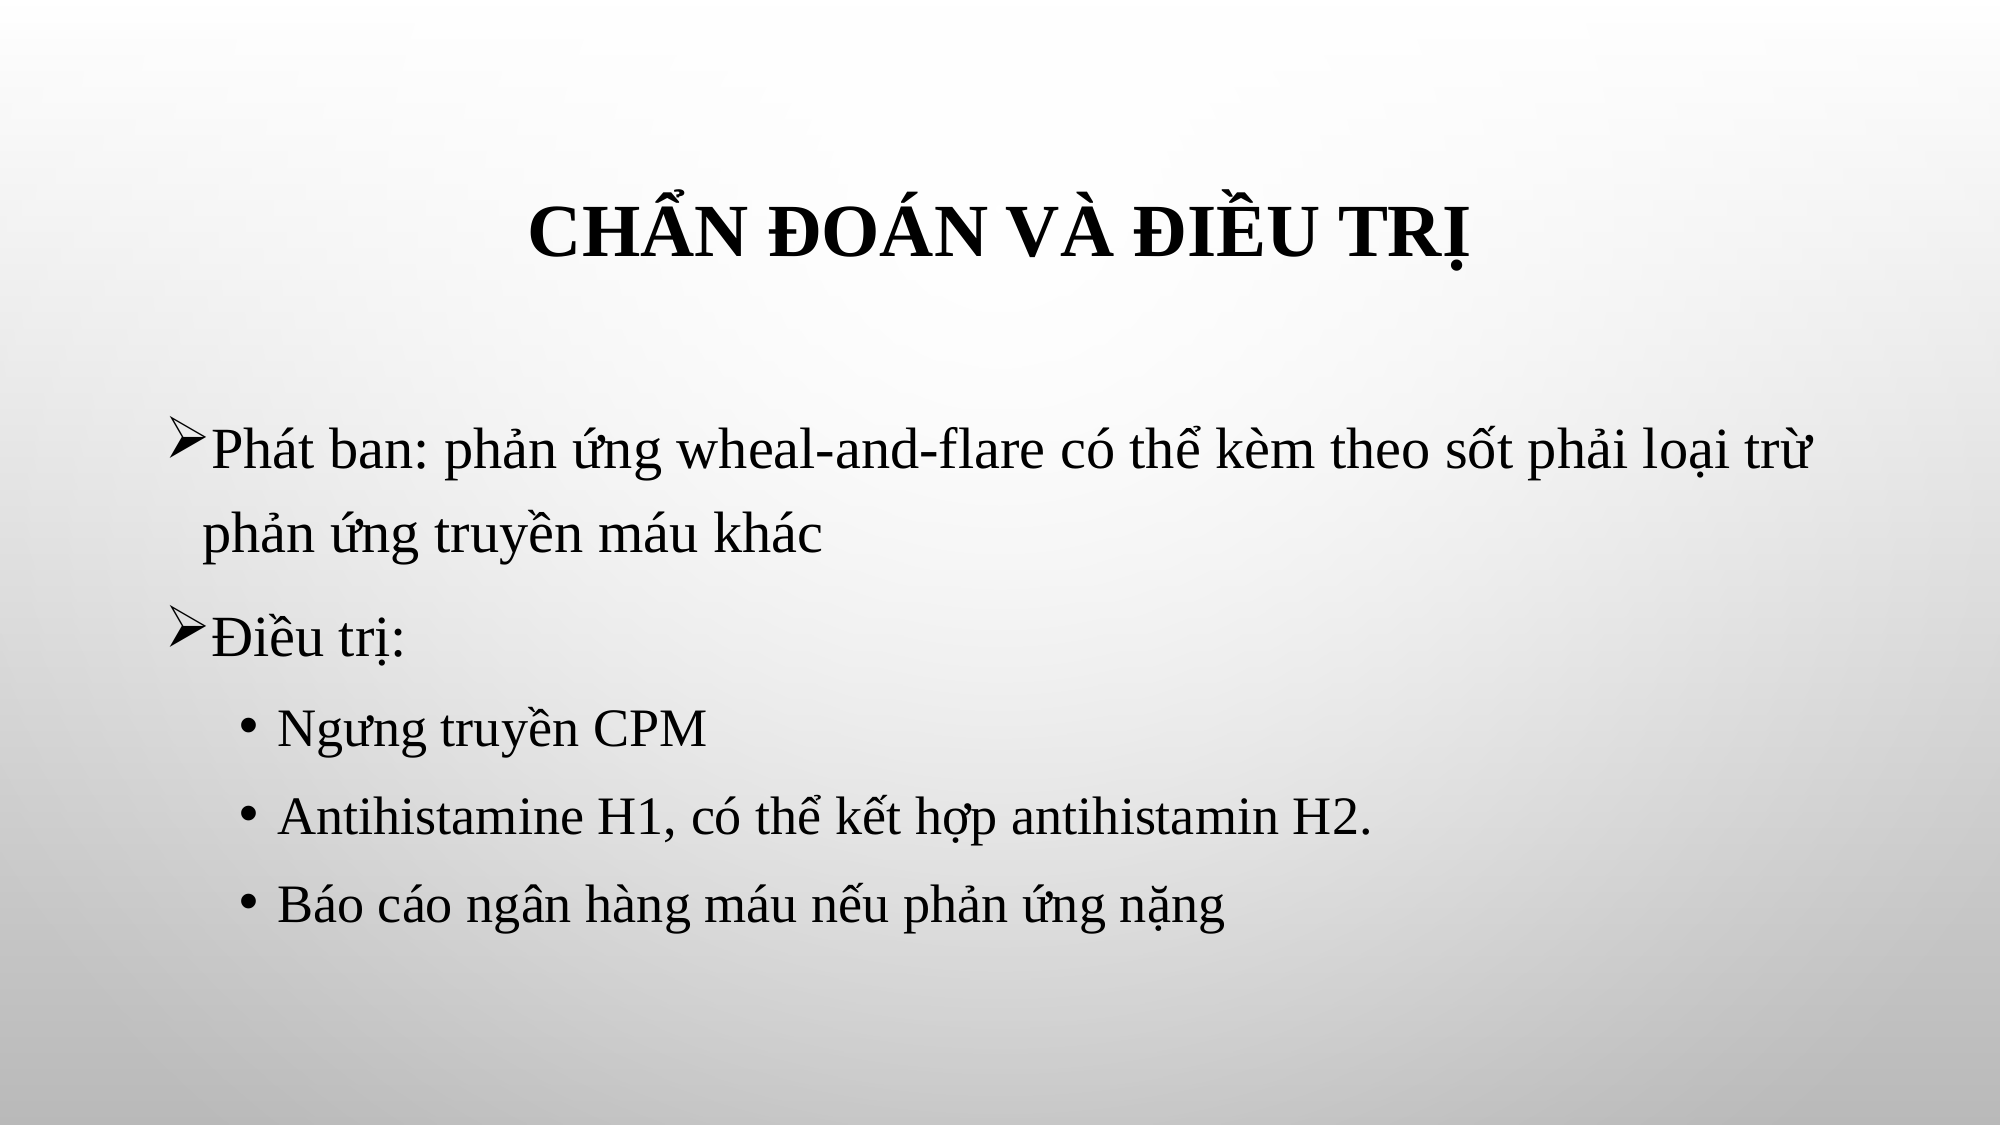

# Chẩn đoán và điều trị
Phát ban: phản ứng wheal-and-flare có thể kèm theo sốt phải loại trừ phản ứng truyền máu khác
Điều trị:
Ngưng truyền CPM
Antihistamine H1, có thể kết hợp antihistamin H2.
Báo cáo ngân hàng máu nếu phản ứng nặng